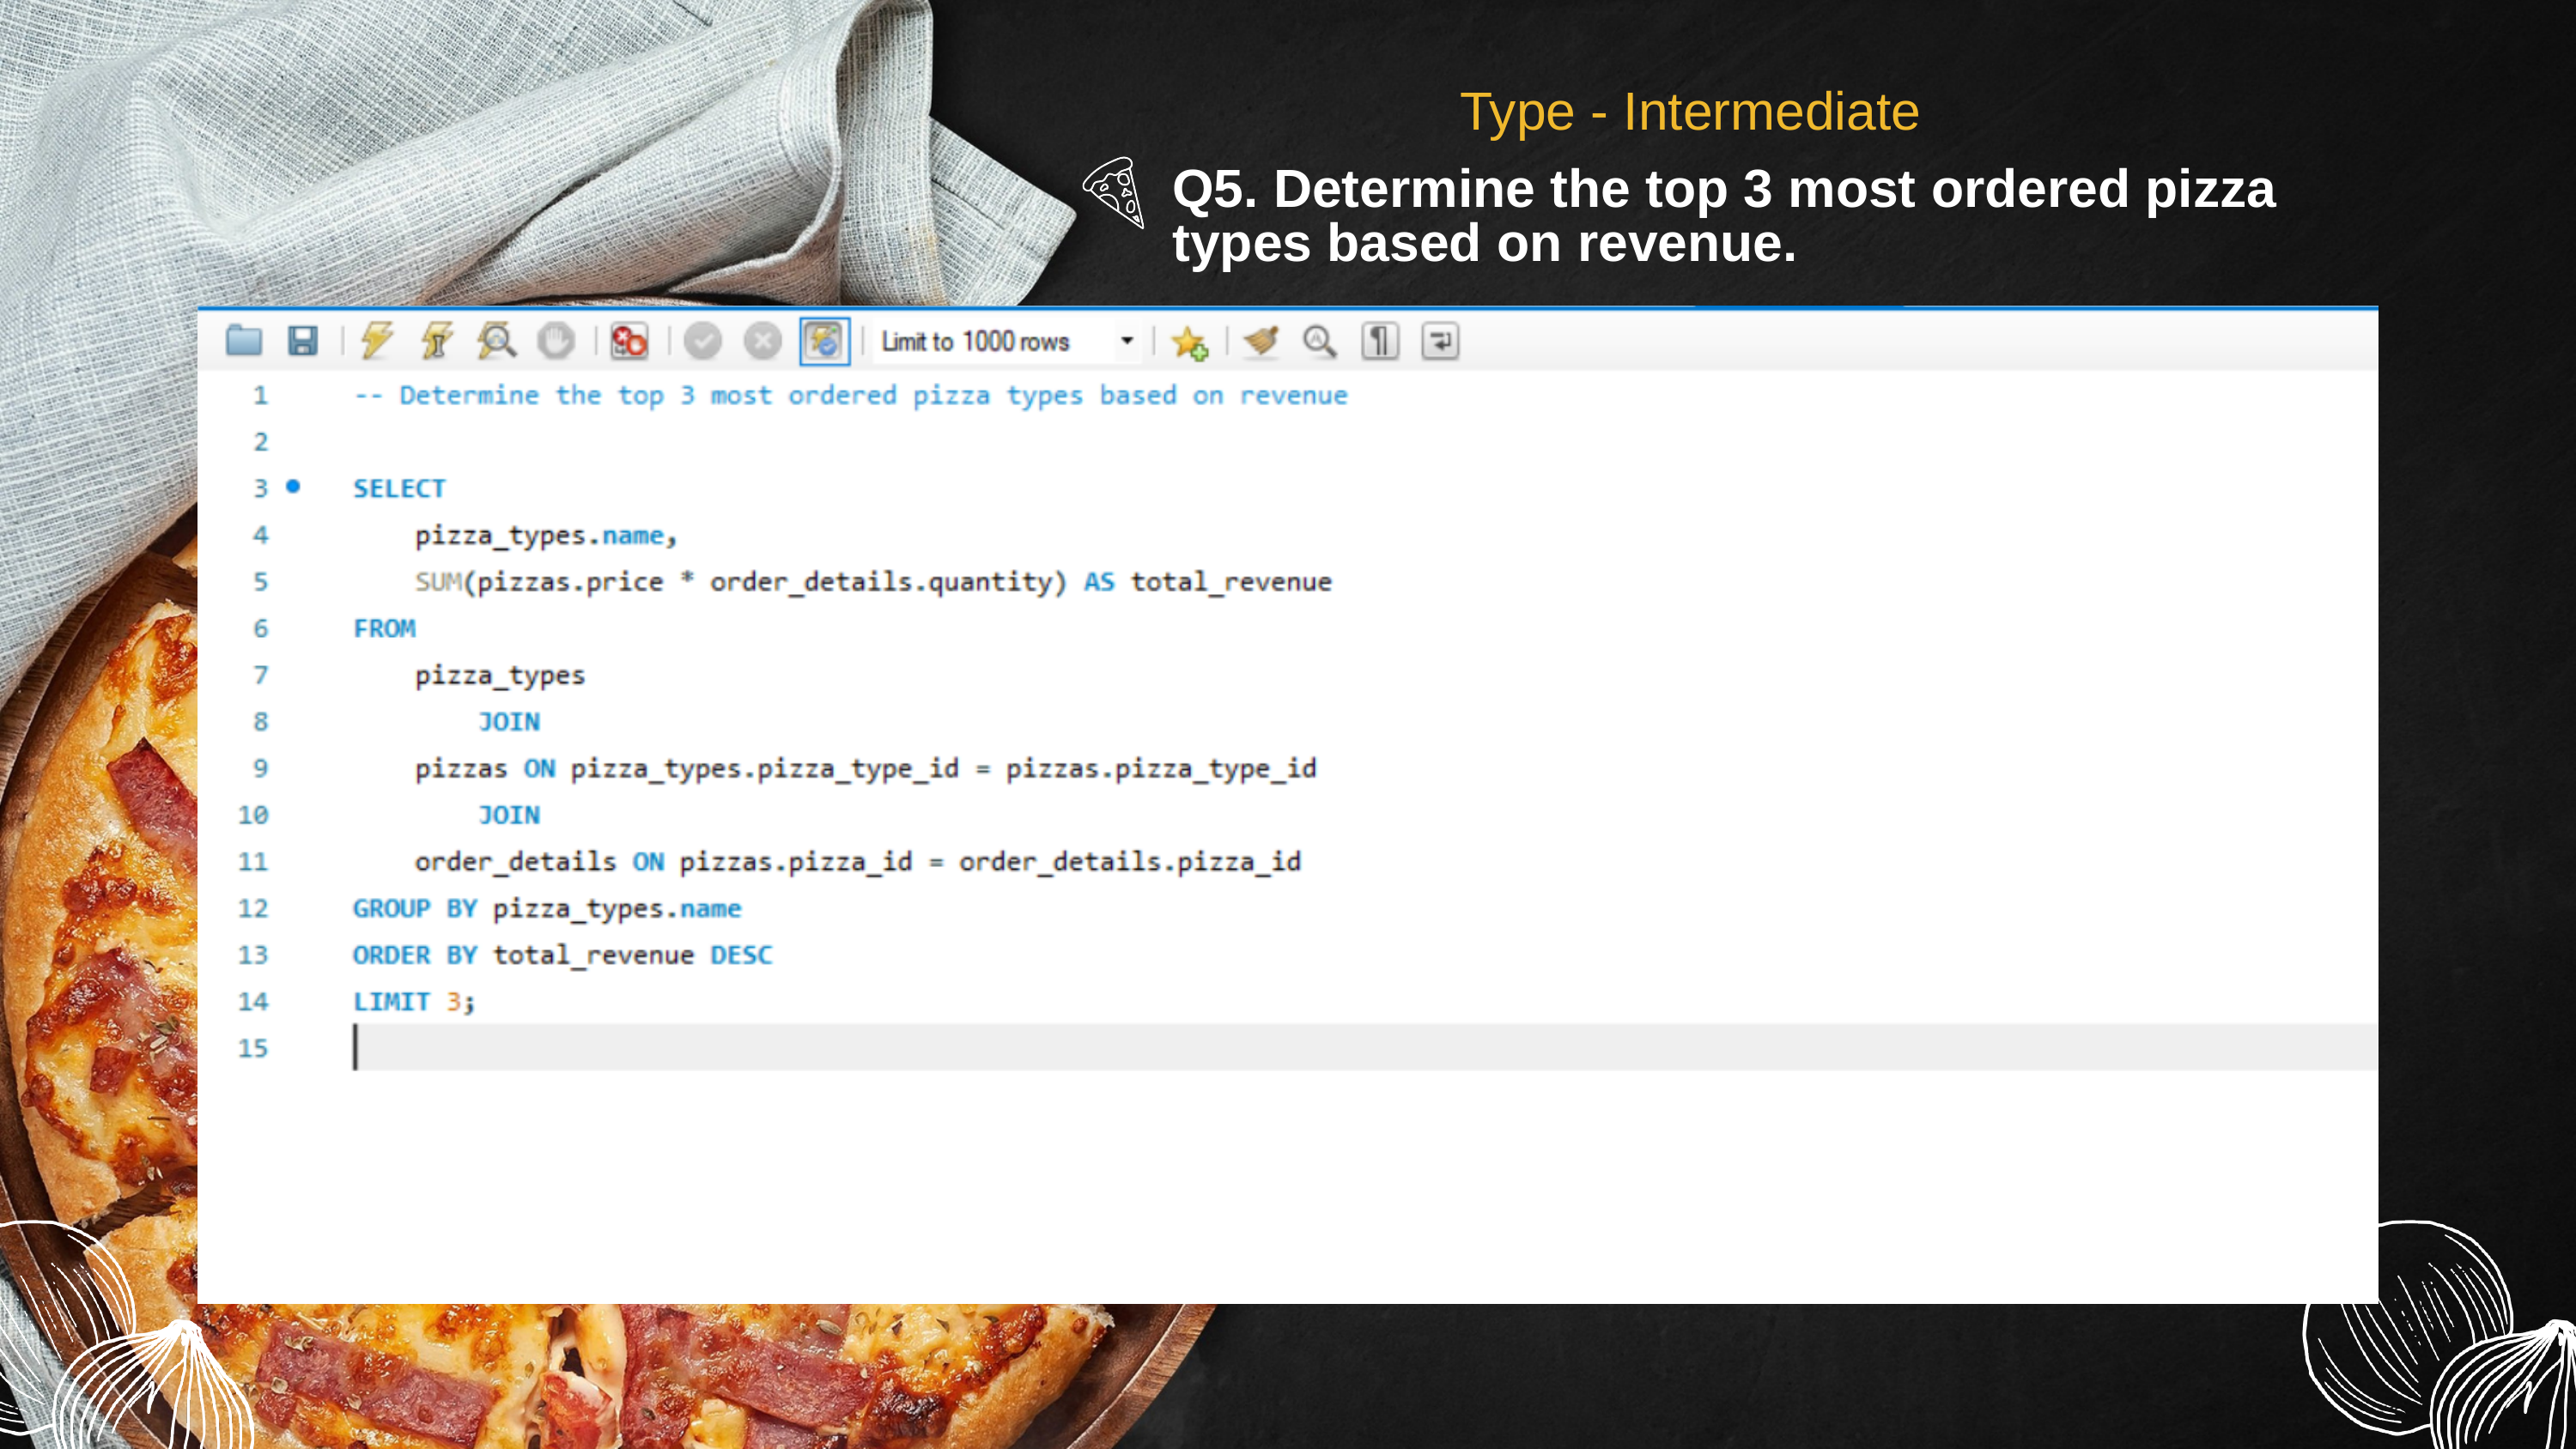

Type - Intermediate

Q5. Determine the top 3 most ordered pizza types based on revenue.